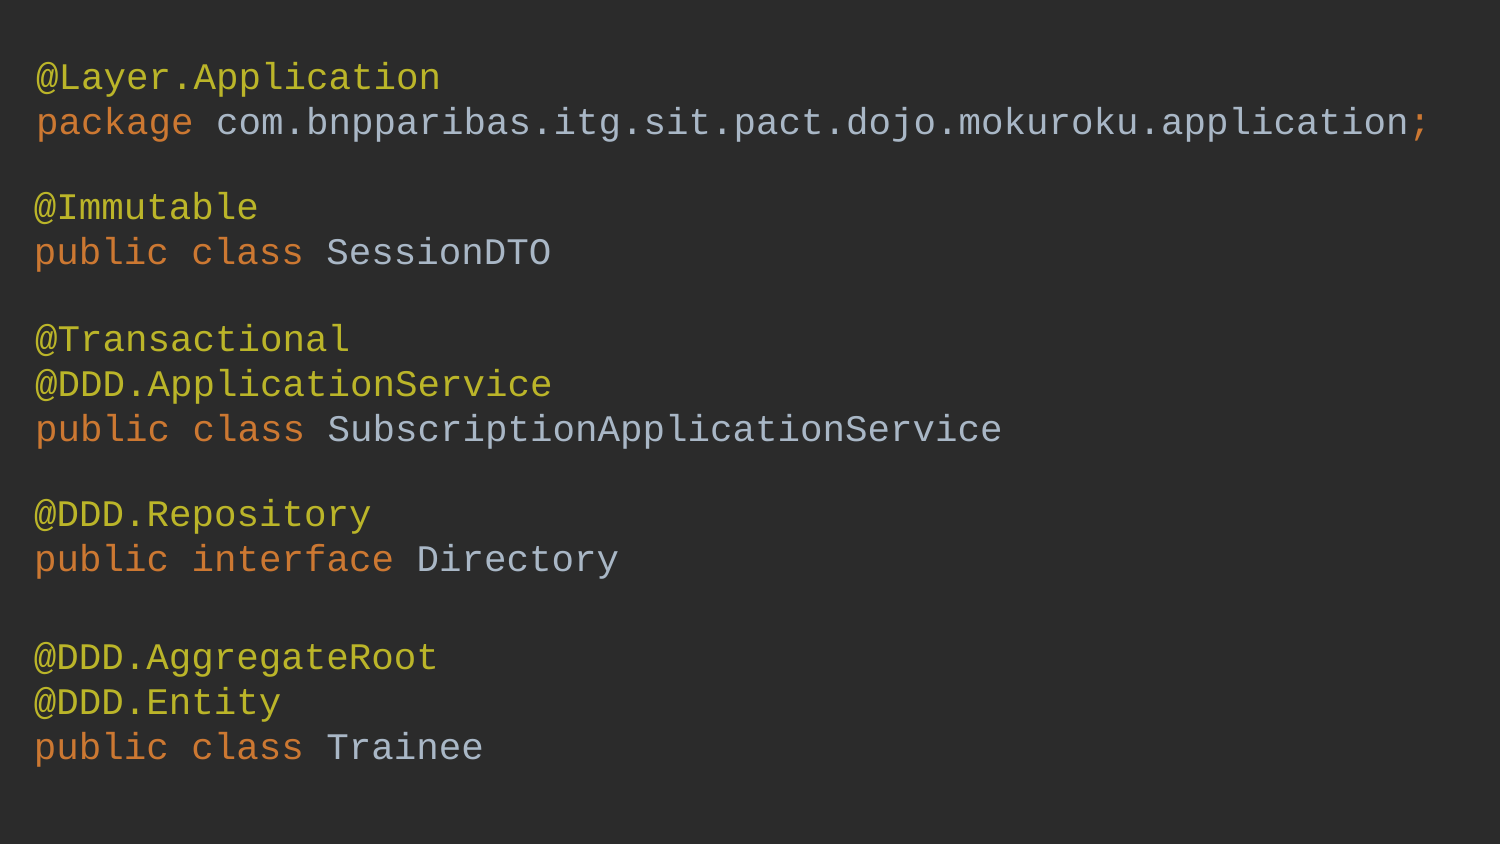

@Layer.Application
package com.bnpparibas.itg.sit.pact.dojo.mokuroku.application;
@Immutable
public class SessionDTO
@Transactional
@DDD.ApplicationService
public class SubscriptionApplicationService
@DDD.Repository
public interface Directory
@DDD.AggregateRoot
@DDD.Entity
public class Trainee